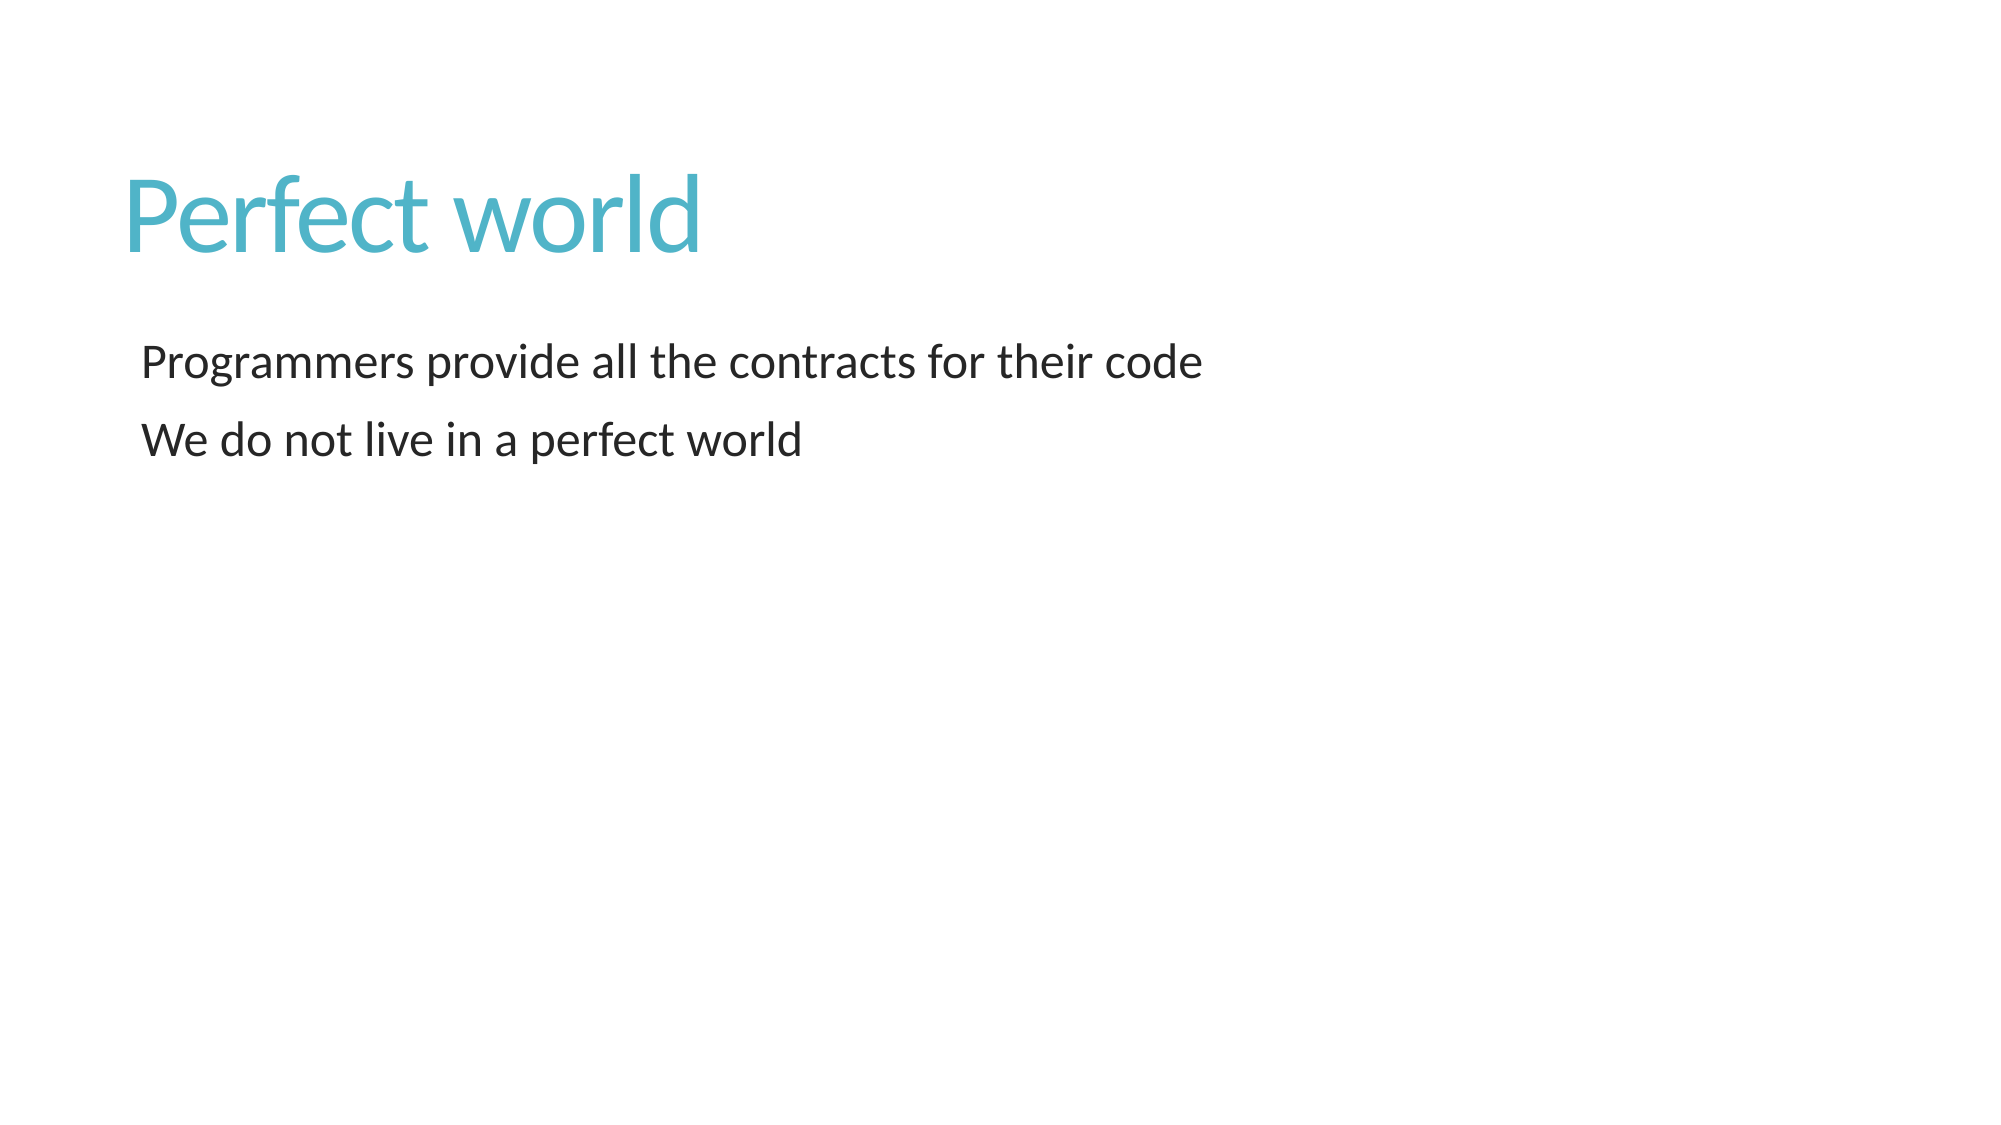

# Perfect world
Programmers provide all the contracts for their code
We do not live in a perfect world